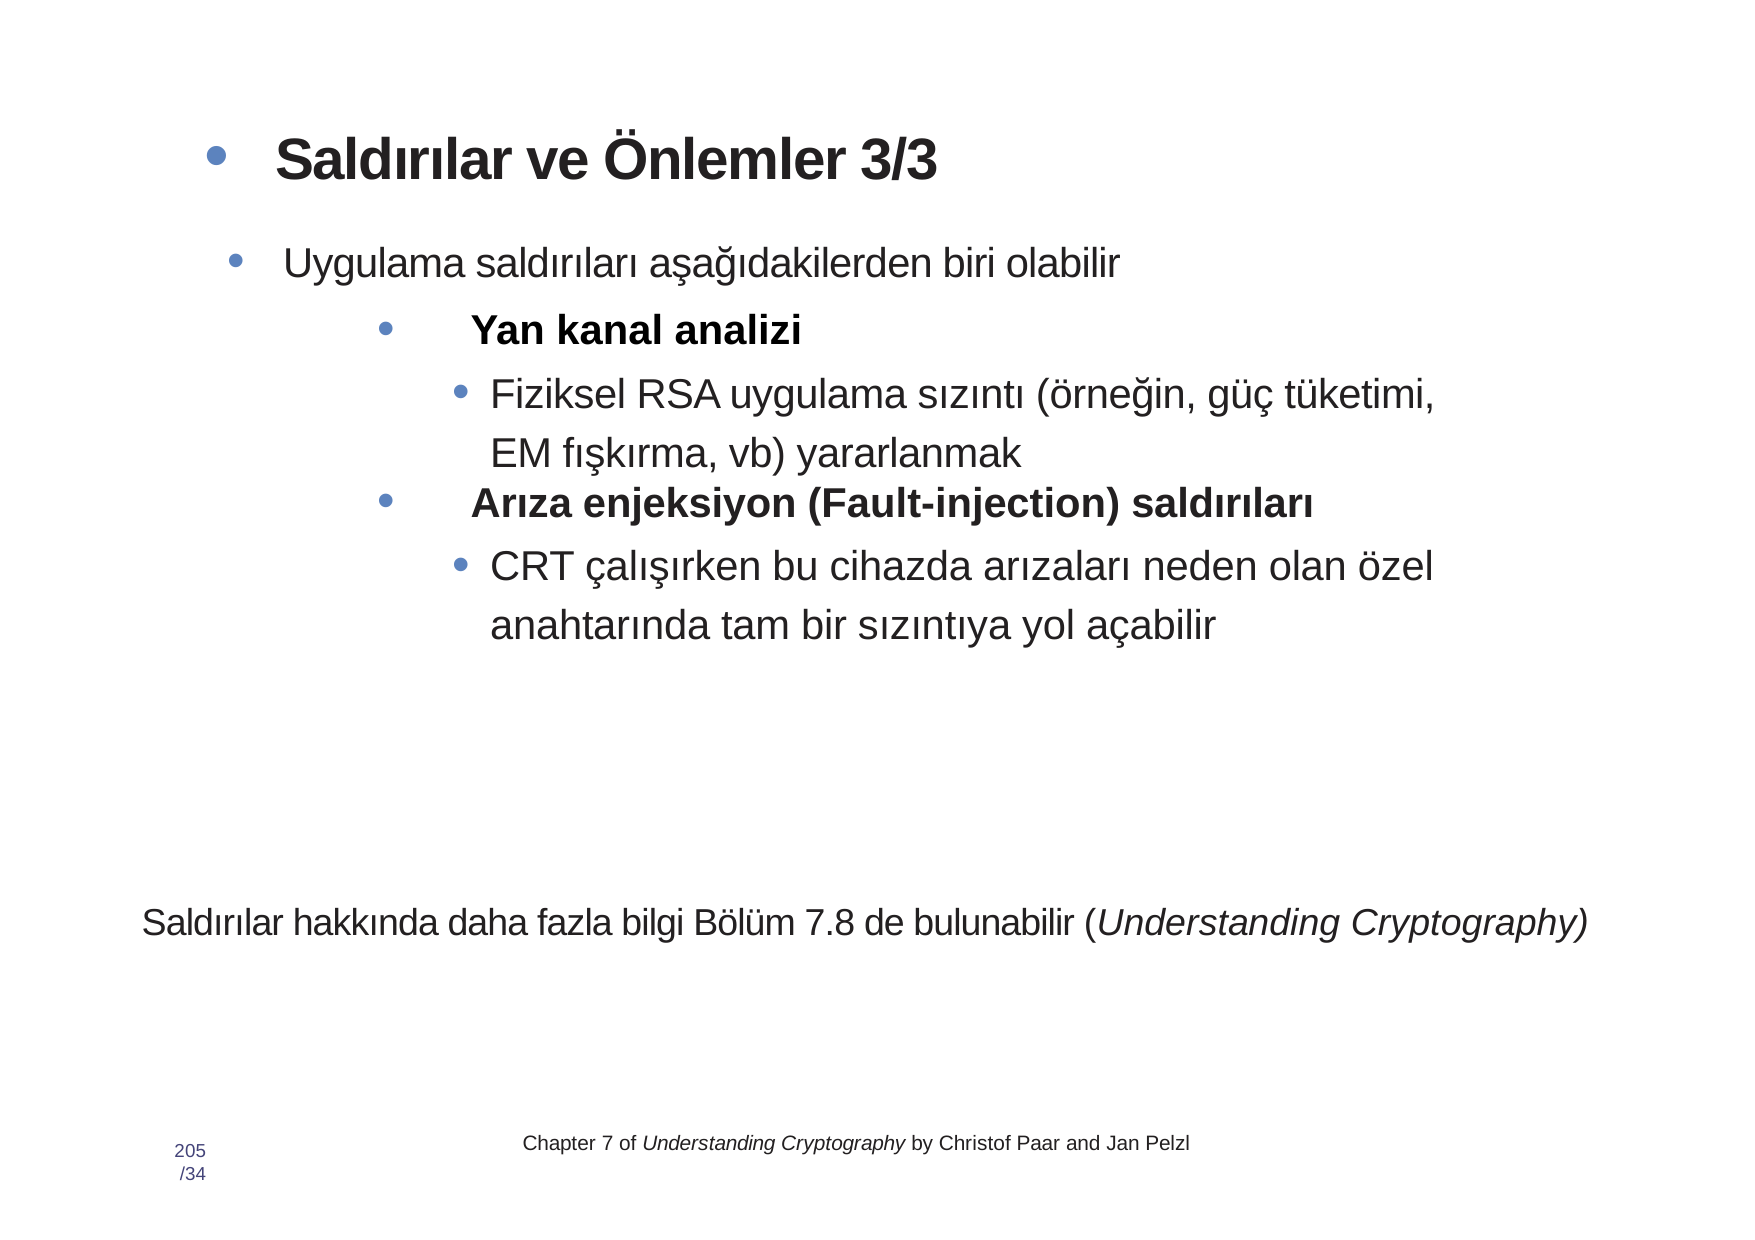

# •Saldırılar ve Önlemler 3/3
Uygulama saldırıları aşağıdakilerden biri olabilir

Yan kanal analizi
Fiziksel RSA uygulama sızıntı (örneğin, güç tüketimi, EM fışkırma, vb) yararlanmak
Arıza enjeksiyon (Fault-injection) saldırıları
CRT çalışırken bu cihazda arızaları neden olan özel anahtarında tam bir sızıntıya yol açabilir
Saldırılar hakkında daha fazla bilgi Bölüm 7.8 de bulunabilir (Understanding Cryptography)
Chapter 7 of Understanding Cryptography by Christof Paar and Jan Pelzl
205 /34